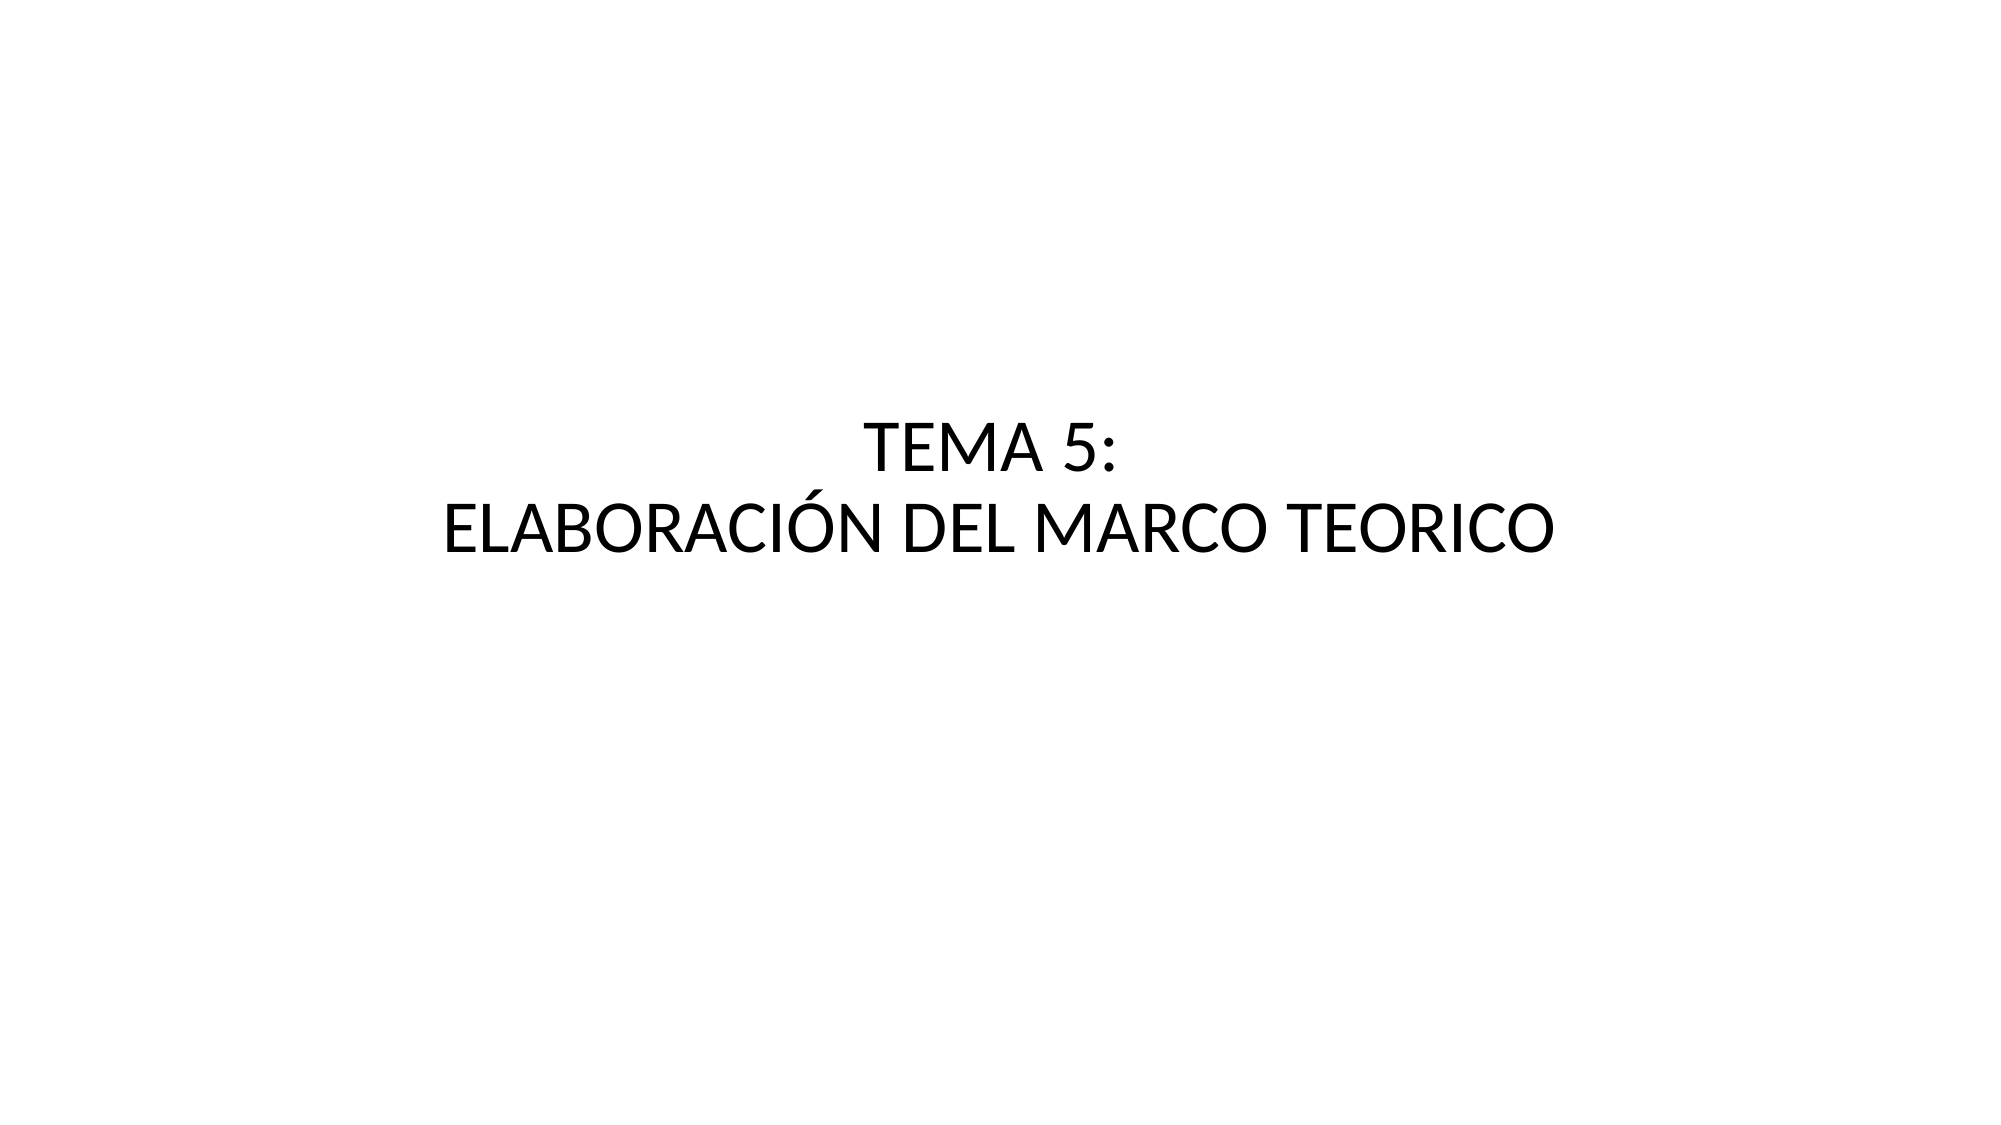

# TEMA 5: ELABORACIÓN DEL MARCO TEORICO